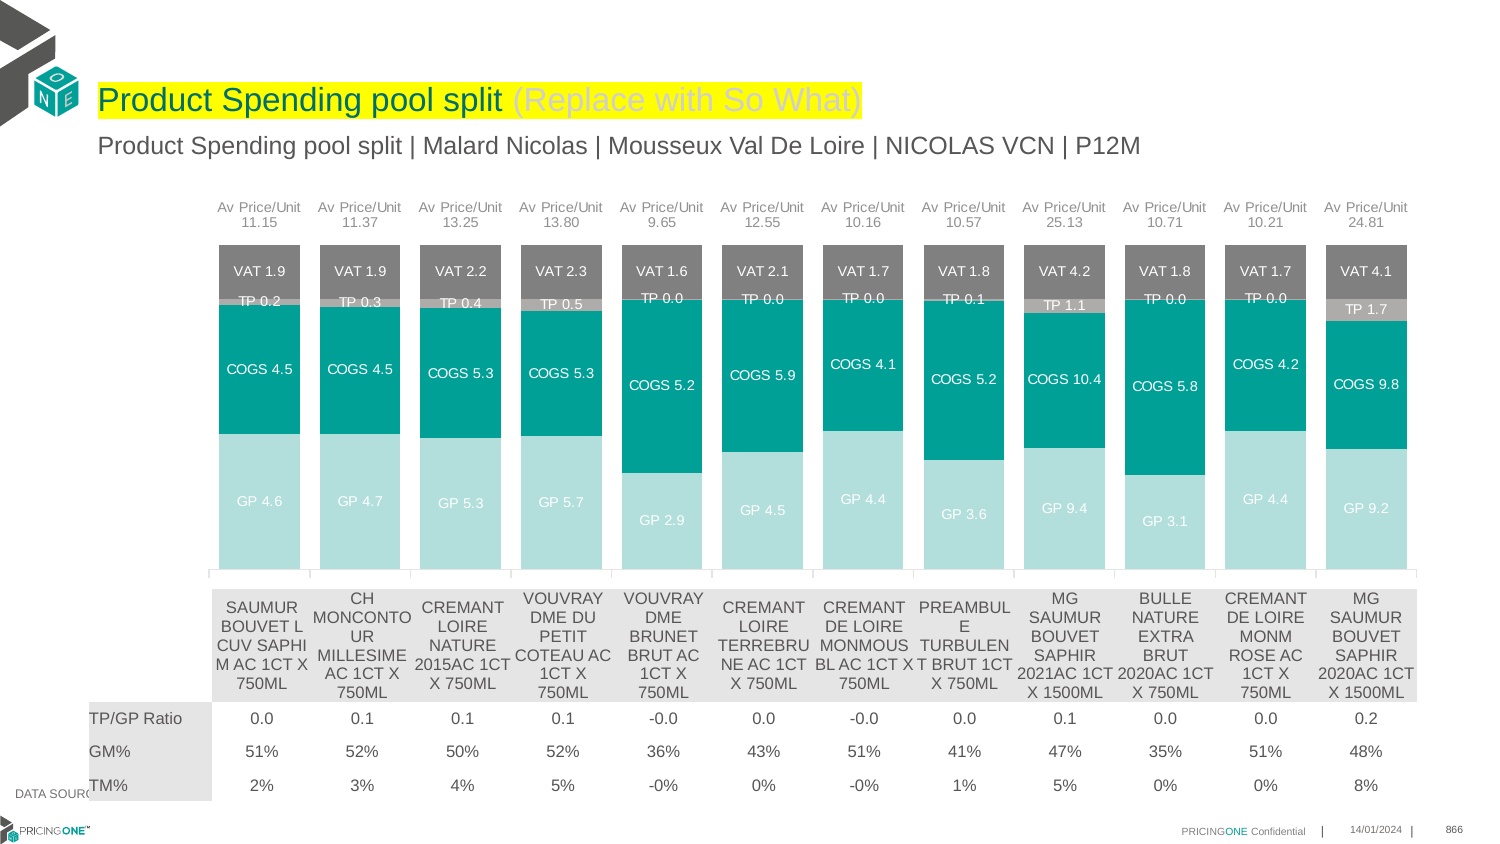

# Product Spending pool split (Replace with So What)
Product Spending pool split | Malard Nicolas | Mousseux Val De Loire | NICOLAS VCN | P12M

### Chart

| Category | GP | COGS | TP | VAT |
|---|---|---|---|---|
| Av Price/Unit 11.15 | 4.63293184 | 4.45553952 | 0.20290445333333373 | 1.8582666666666656 |
| Av Price/Unit 11.37 | 4.747891562819203 | 4.458860878447395 | 0.2719673408239718 | 1.8957439564181133 |
| Av Price/Unit 13.25 | 5.342221782178218 | 5.307330693069306 | 0.38813254754046866 | 2.2075278956467064 |
| Av Price/Unit 13.80 | 5.651211840490798 | 5.320477055214723 | 0.5252436196319028 | 2.2993865030674847 |
| Av Price/Unit 9.65 | 2.875507042253521 | 5.188232621535665 | -0.019668786915037373 | 1.6088141753748295 |
| Av Price/Unit 12.55 | 4.5267 | 5.89 | 0.04196666666666715 | 2.091733333333333 |
| Av Price/Unit 10.16 | 4.3625 | 4.1375 | -0.033485540334854846 | 1.6933028919330289 |
| Av Price/Unit 10.57 | 3.5545008237232287 | 5.19549917627677 | 0.05422844590884246 | 1.7608456891817679 |
| Av Price/Unit 25.13 | 9.416406024096386 | 10.4480421686747 | 1.07932690763052 | 4.188755020080322 |
| Av Price/Unit 10.71 | 3.1299971428571425 | 5.7628571428571425 | 0.035717142857143 | 1.7857142857142858 |
| Av Price/Unit 10.21 | 4.35 | 4.15 | 0.004728132387707973 | 1.7009456264775409 |
| Av Price/Unit 24.81 | 9.199214285714286 | 9.773422222222221 | 1.7019666666666637 | 4.134920634920635 |
|  | SAUMUR BOUVET L CUV SAPHI M AC 1CT X 750ML | CH MONCONTOUR MILLESIME AC 1CT X 750ML | CREMANT LOIRE NATURE 2015AC 1CT X 750ML | VOUVRAY DME DU PETIT COTEAU AC 1CT X 750ML | VOUVRAY DME BRUNET BRUT AC 1CT X 750ML | CREMANT LOIRE TERREBRUNE AC 1CT X 750ML | CREMANT DE LOIRE MONMOUS BL AC 1CT X 750ML | PREAMBULE TURBULENT BRUT 1CT X 750ML | MG SAUMUR BOUVET SAPHIR 2021AC 1CT X 1500ML | BULLE NATURE EXTRA BRUT 2020AC 1CT X 750ML | CREMANT DE LOIRE MONM ROSE AC 1CT X 750ML | MG SAUMUR BOUVET SAPHIR 2020AC 1CT X 1500ML |
| --- | --- | --- | --- | --- | --- | --- | --- | --- | --- | --- | --- | --- |
| TP/GP Ratio | 0.0 | 0.1 | 0.1 | 0.1 | -0.0 | 0.0 | -0.0 | 0.0 | 0.1 | 0.0 | 0.0 | 0.2 |
| GM% | 51% | 52% | 50% | 52% | 36% | 43% | 51% | 41% | 47% | 35% | 51% | 48% |
| TM% | 2% | 3% | 4% | 5% | -0% | 0% | -0% | 1% | 5% | 0% | 0% | 8% |
DATA SOURCE: Client P&L

14/01/2024
866